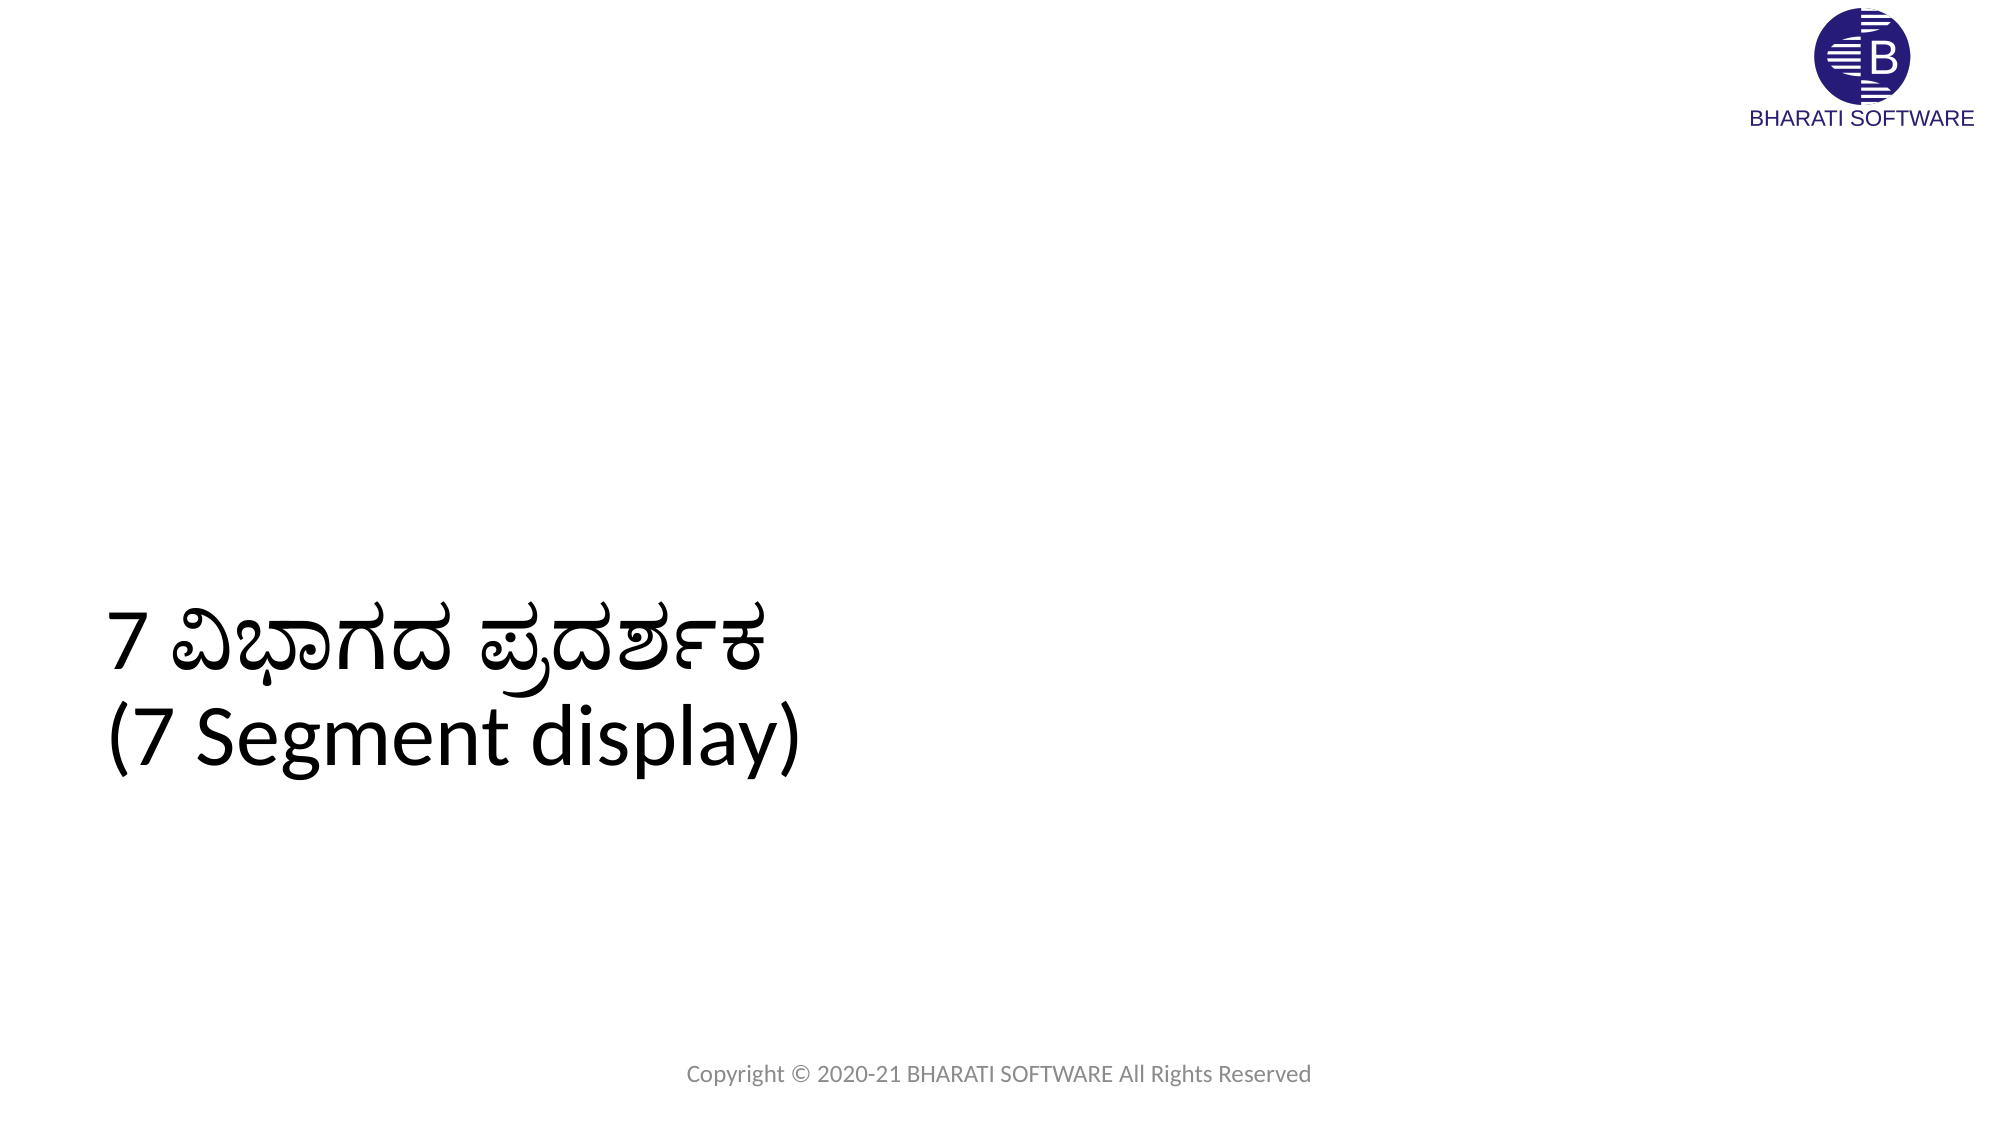

# 7 ವಿಭಾಗದ ಪ್ರದರ್ಶಕ (7 Segment display)
Copyright © 2020-21 BHARATI SOFTWARE All Rights Reserved